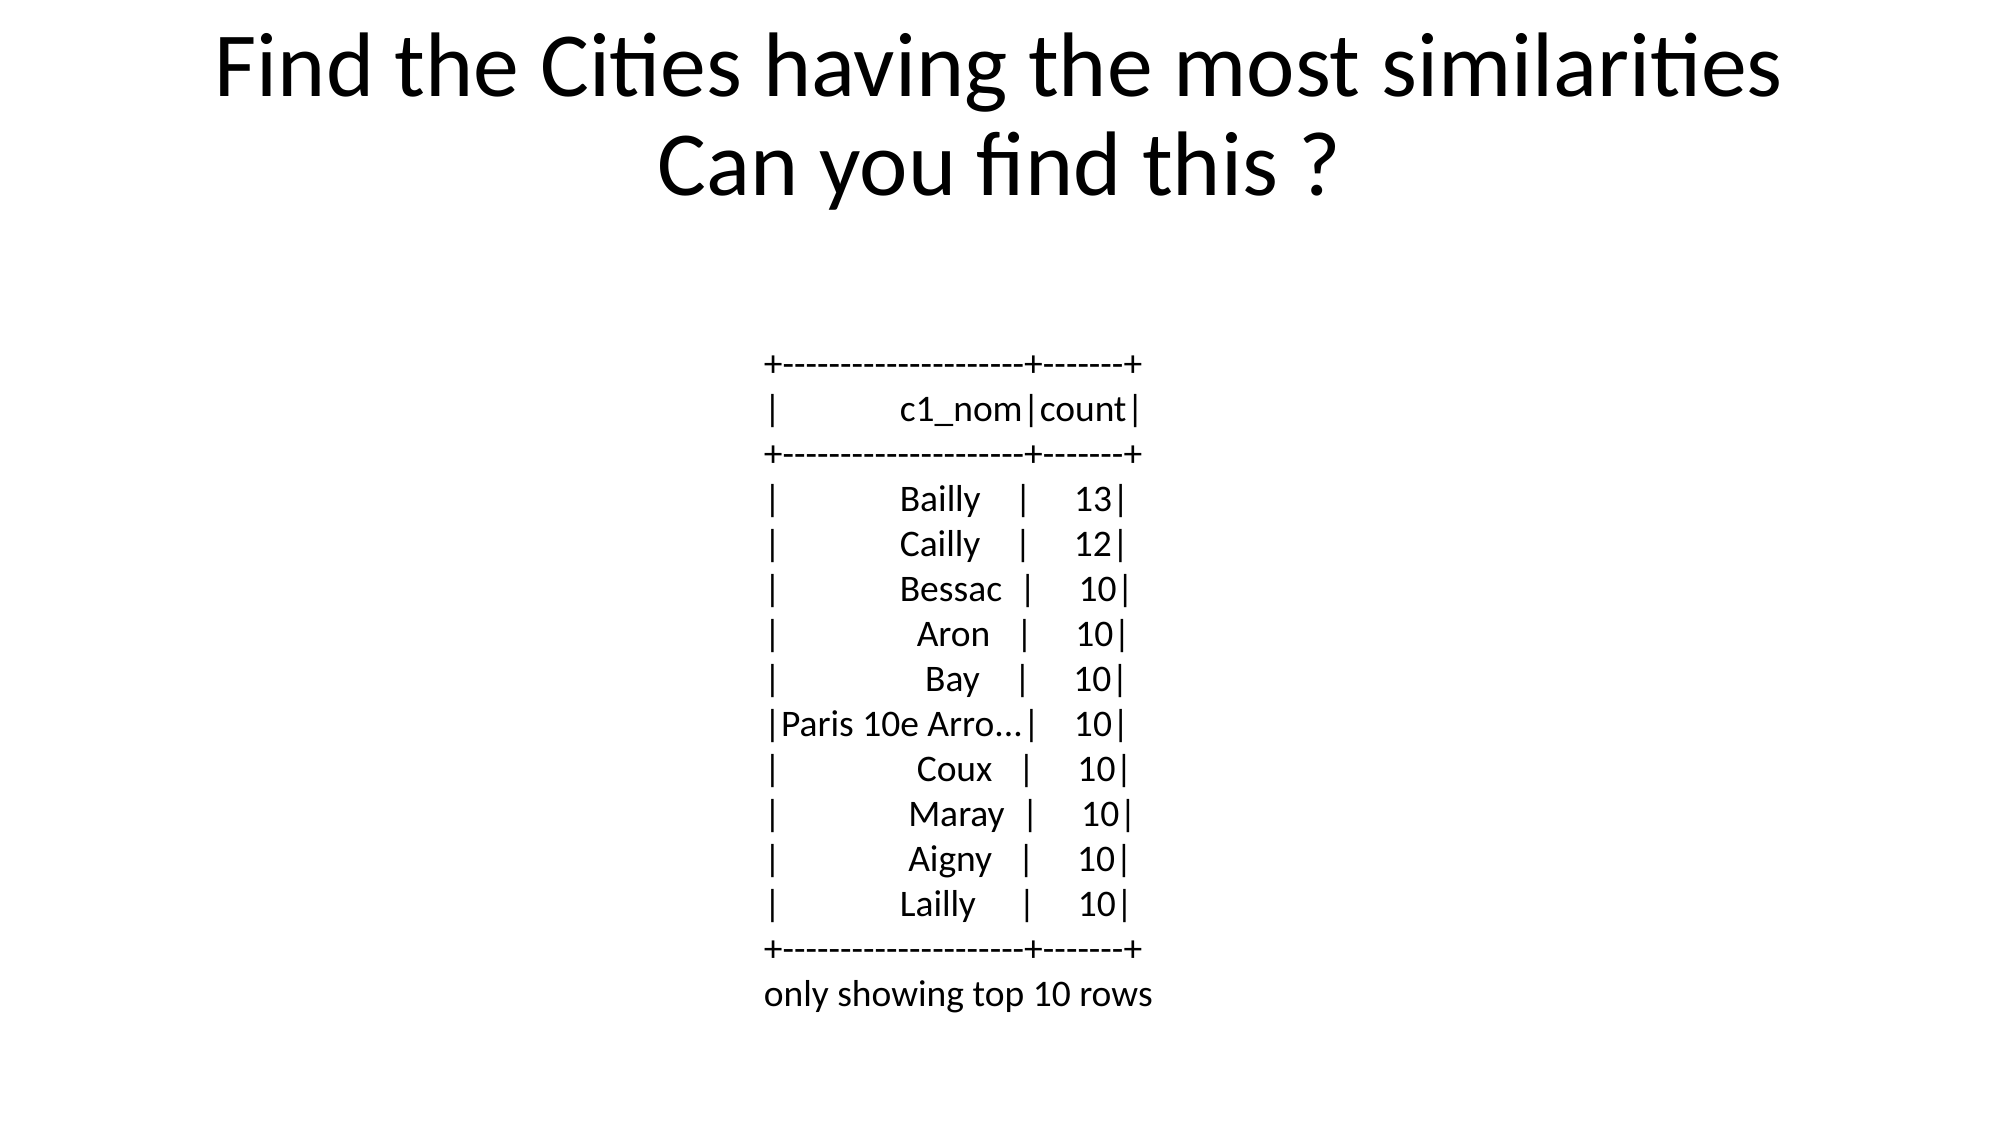

# Find the Cities having the most similarities Can you find this ?
+---------------------+-------+
|              c1_nom|count|
+---------------------+-------+
|              Bailly    |     13|
|              Cailly    |     12|
|              Bessac  |     10|
|                Aron   |     10|
|                 Bay    |     10|
|Paris 10e Arro...|    10|
|                Coux   |     10|
|               Maray  |     10|
|               Aigny   |     10|
|              Lailly     |     10|
+---------------------+-------+
only showing top 10 rows